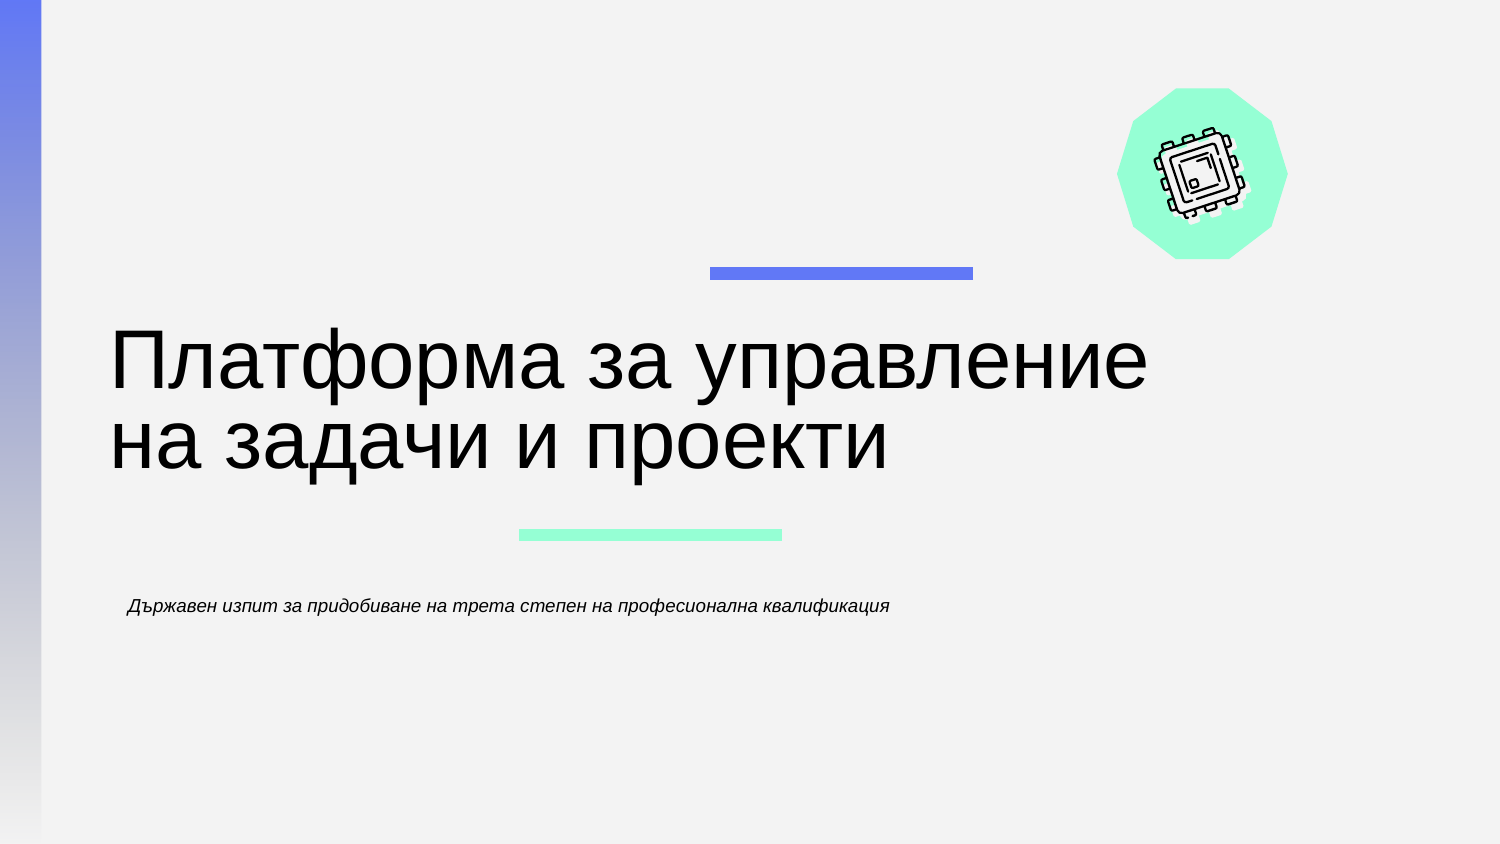

# Платформа за управление на задачи и проекти
Държавен изпит за придобиване на трета степен на професионална квалификация